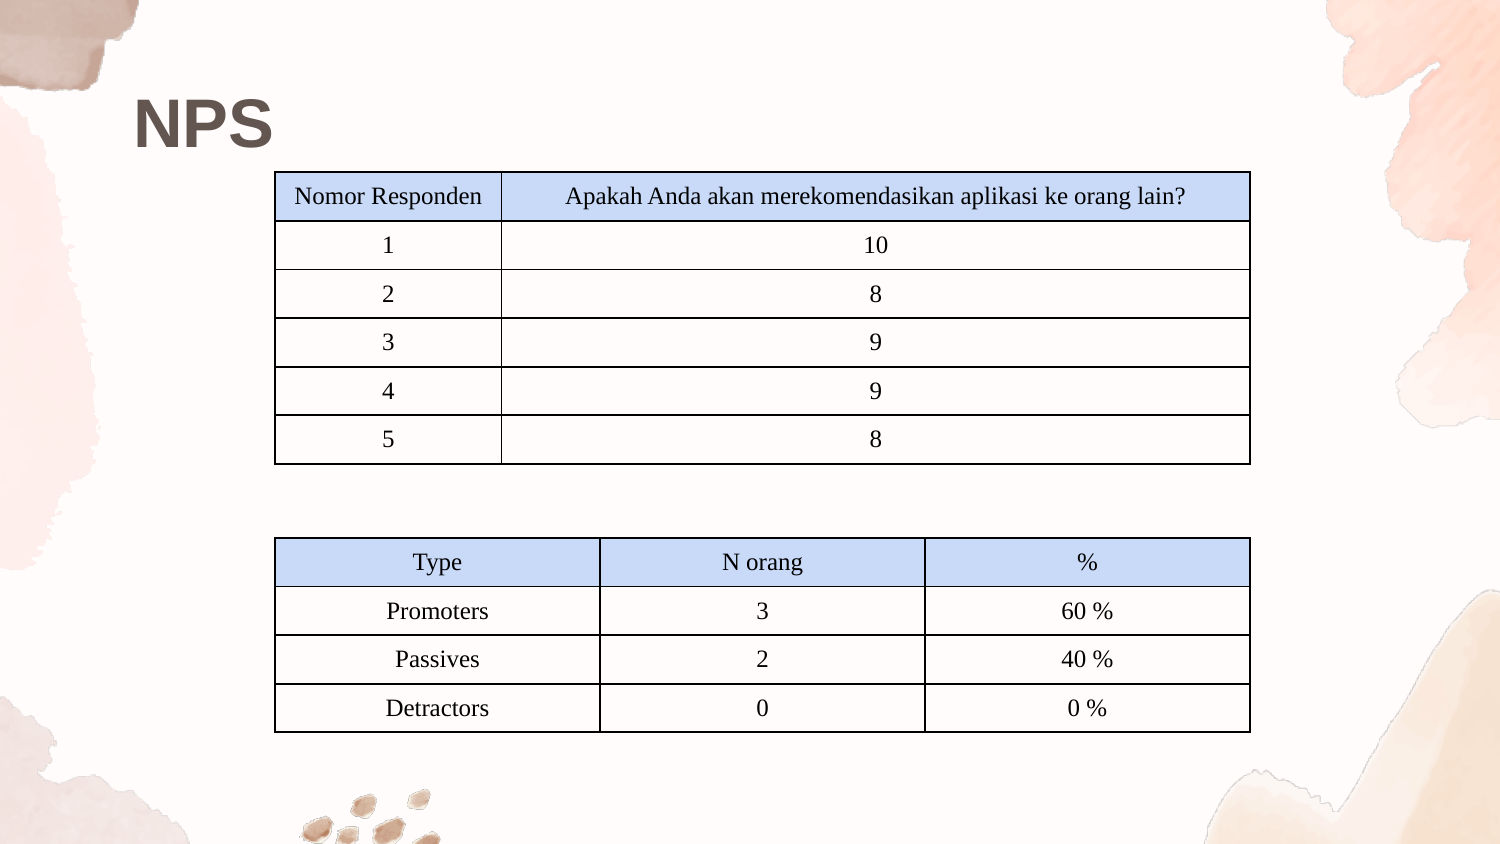

# NPS
| Nomor Responden | Apakah Anda akan merekomendasikan aplikasi ke orang lain? |
| --- | --- |
| 1 | 10 |
| 2 | 8 |
| 3 | 9 |
| 4 | 9 |
| 5 | 8 |
| Type | N orang | % |
| --- | --- | --- |
| Promoters | 3 | 60 % |
| Passives | 2 | 40 % |
| Detractors | 0 | 0 % |